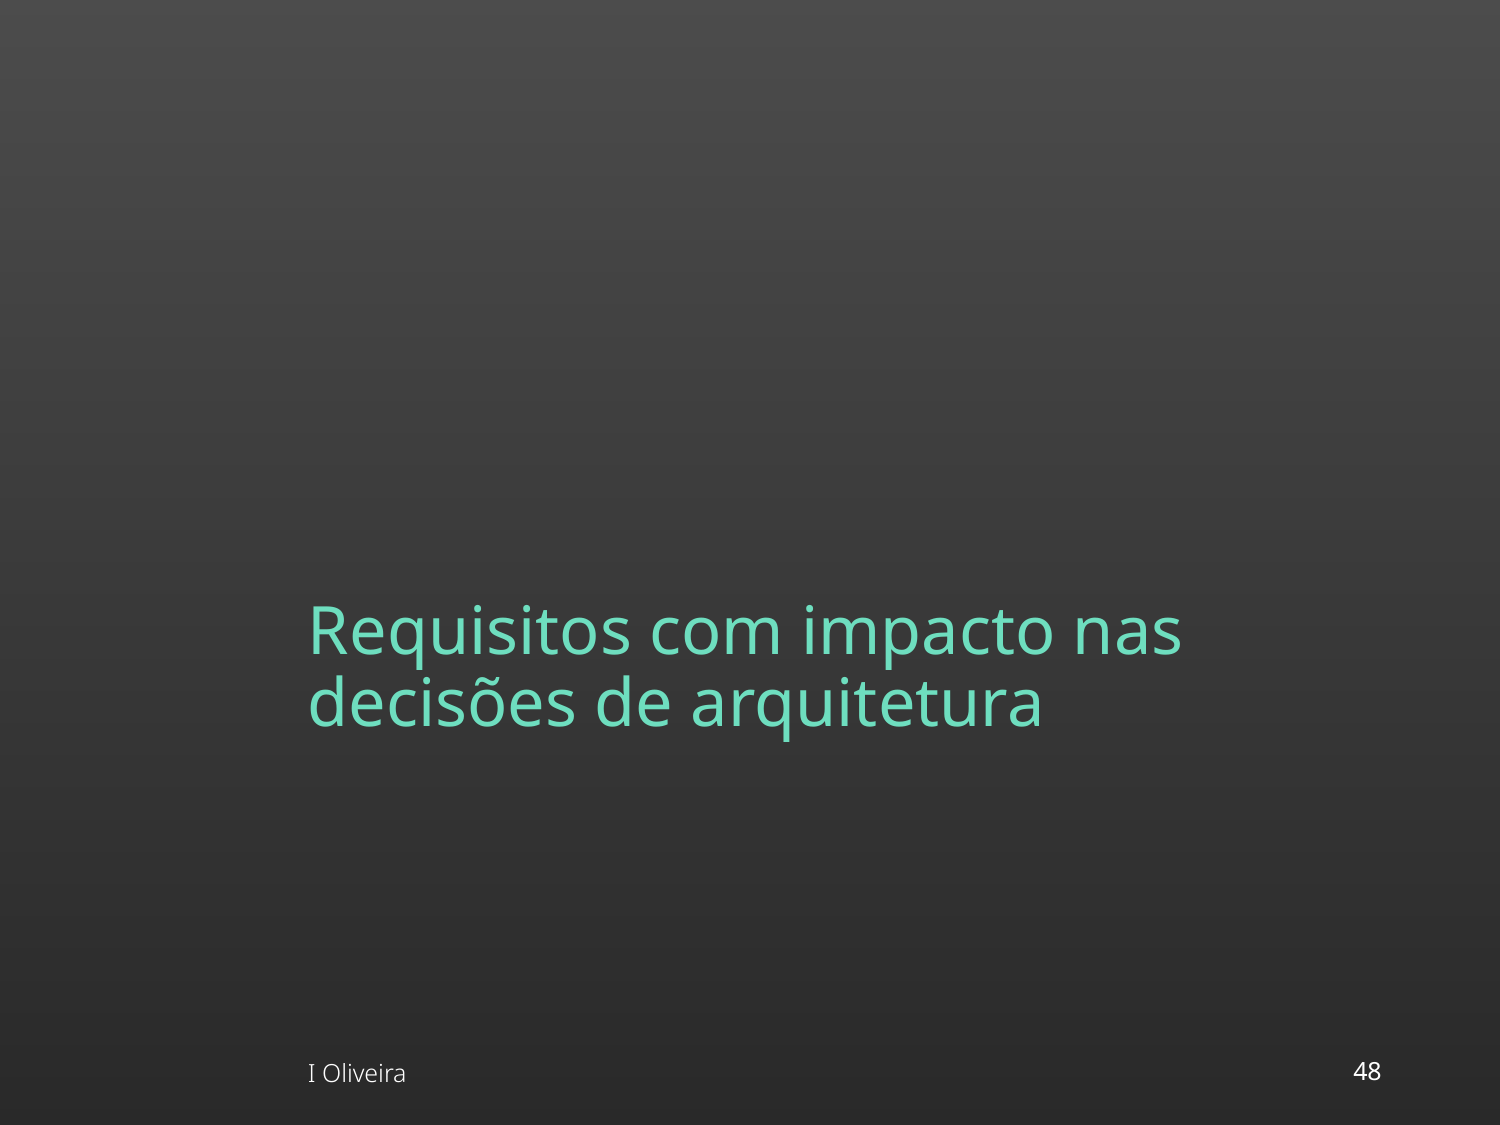

# Requisitos com impacto nas decisões de arquitetura

I Oliveira
48